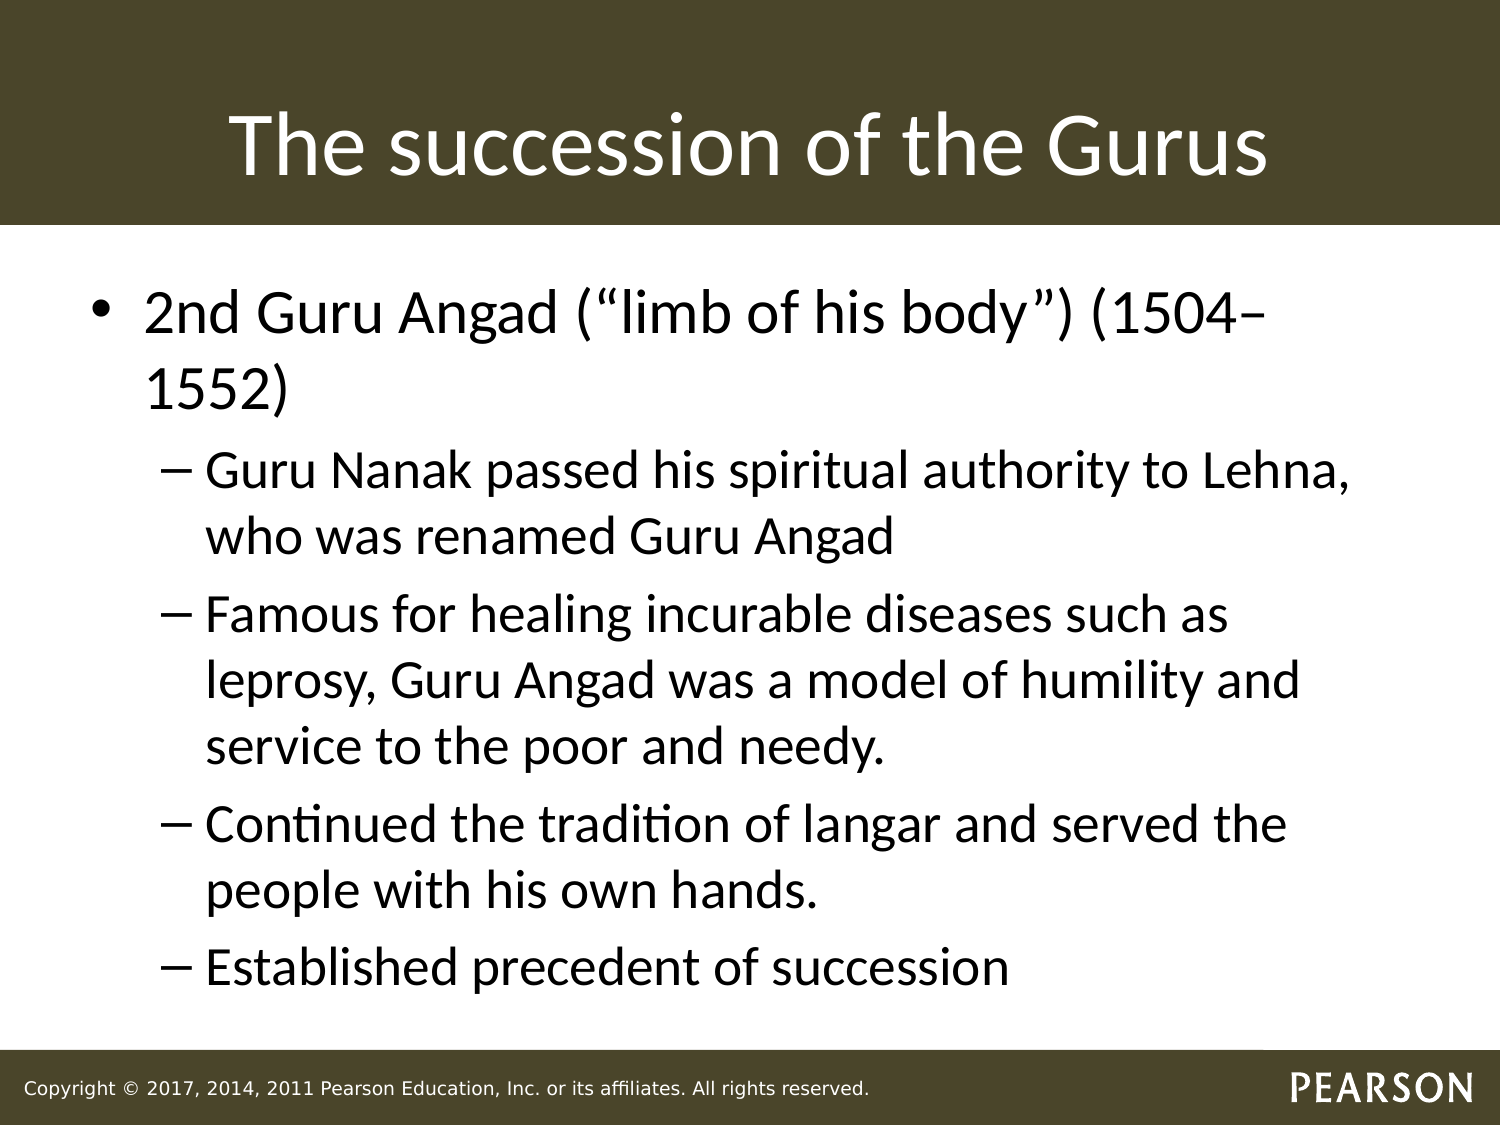

# The succession of the Gurus
2nd Guru Angad (“limb of his body”) (1504–1552)
Guru Nanak passed his spiritual authority to Lehna, who was renamed Guru Angad
Famous for healing incurable diseases such as leprosy, Guru Angad was a model of humility and service to the poor and needy.
Continued the tradition of langar and served the people with his own hands.
Established precedent of succession